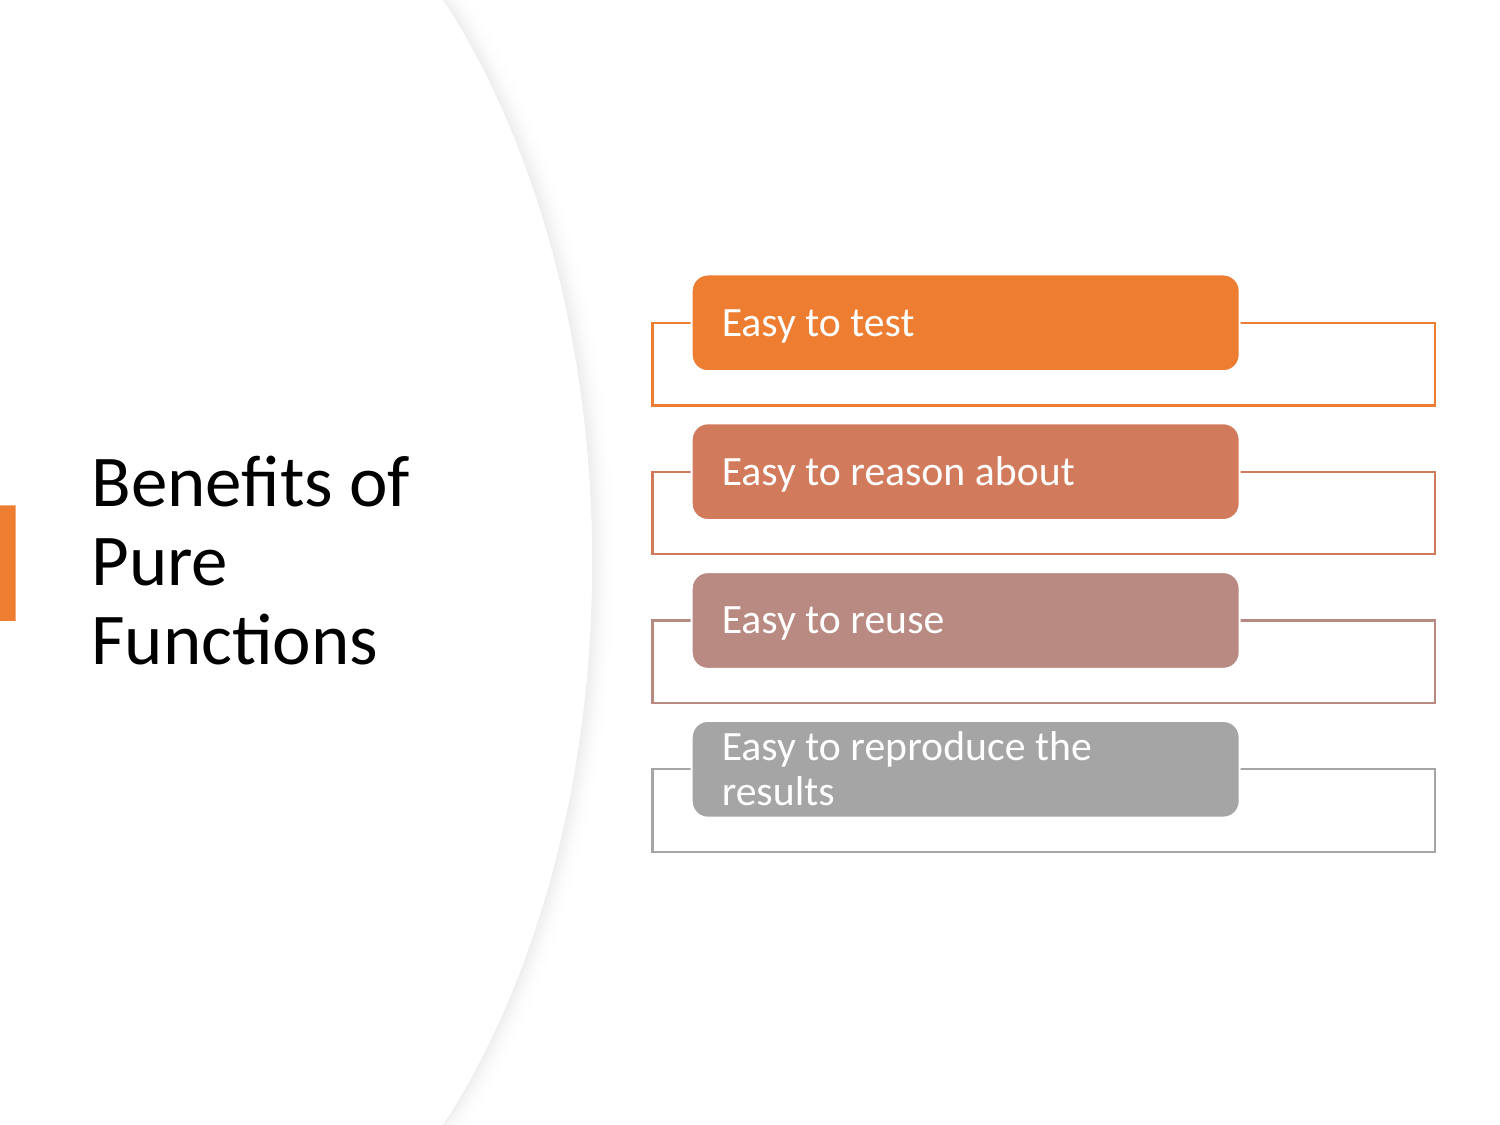

Easy to test
Easy to reason about
Easy to reuse
Easy to reproduce the results
# Benefits of Pure Functions